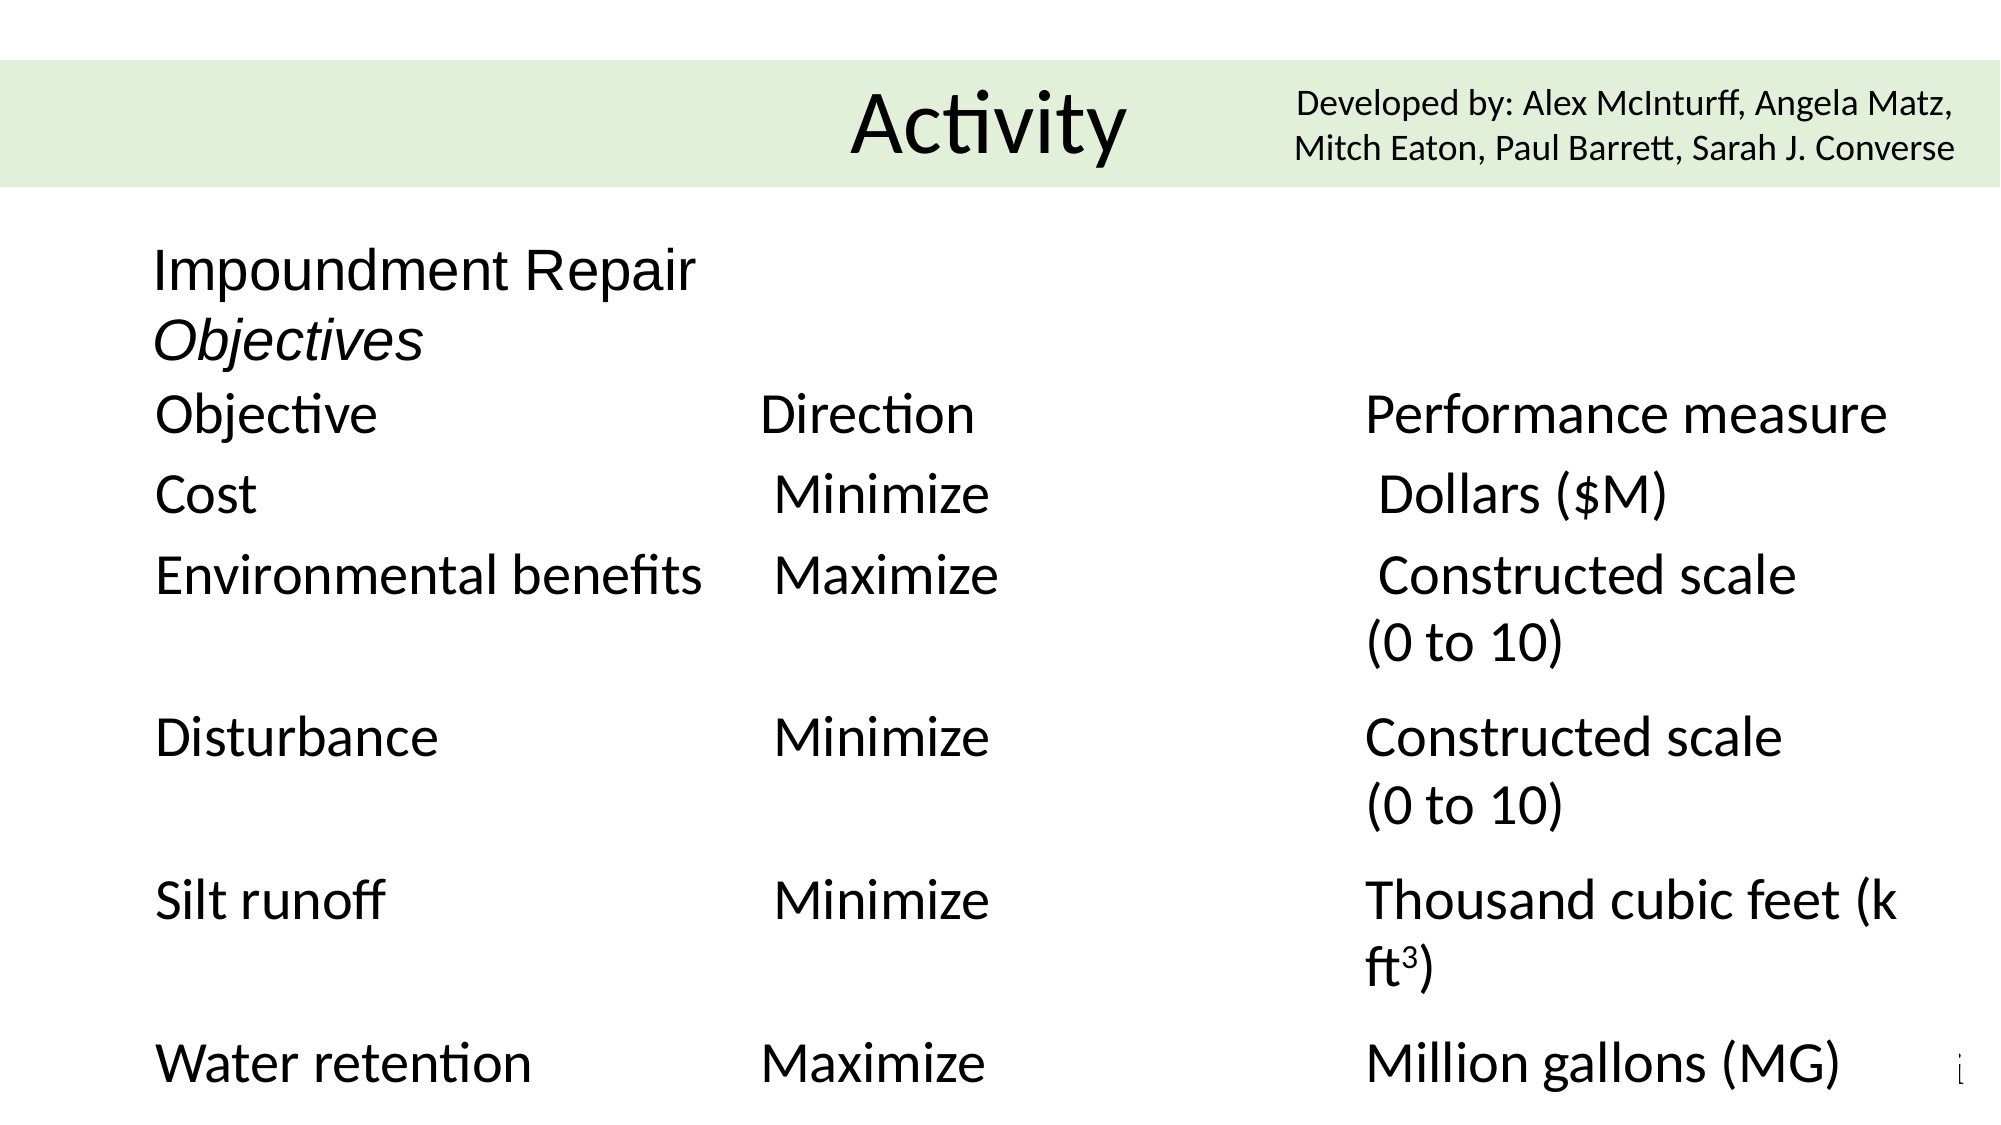

# Activity
Developed by: Alex McInturff, Angela Matz, Mitch Eaton, Paul Barrett, Sarah J. Converse
Impoundment Repair
Objectives
| Objective | Direction | Performance measure |
| --- | --- | --- |
| Cost | Minimize | Dollars ($M) |
| Environmental benefits | Maximize | Constructed scale (0 to 10) |
| Disturbance | Minimize | Constructed scale (0 to 10) |
| Silt runoff | Minimize | Thousand cubic feet (k ft3) |
| Water retention | Maximize | Million gallons (MG) |